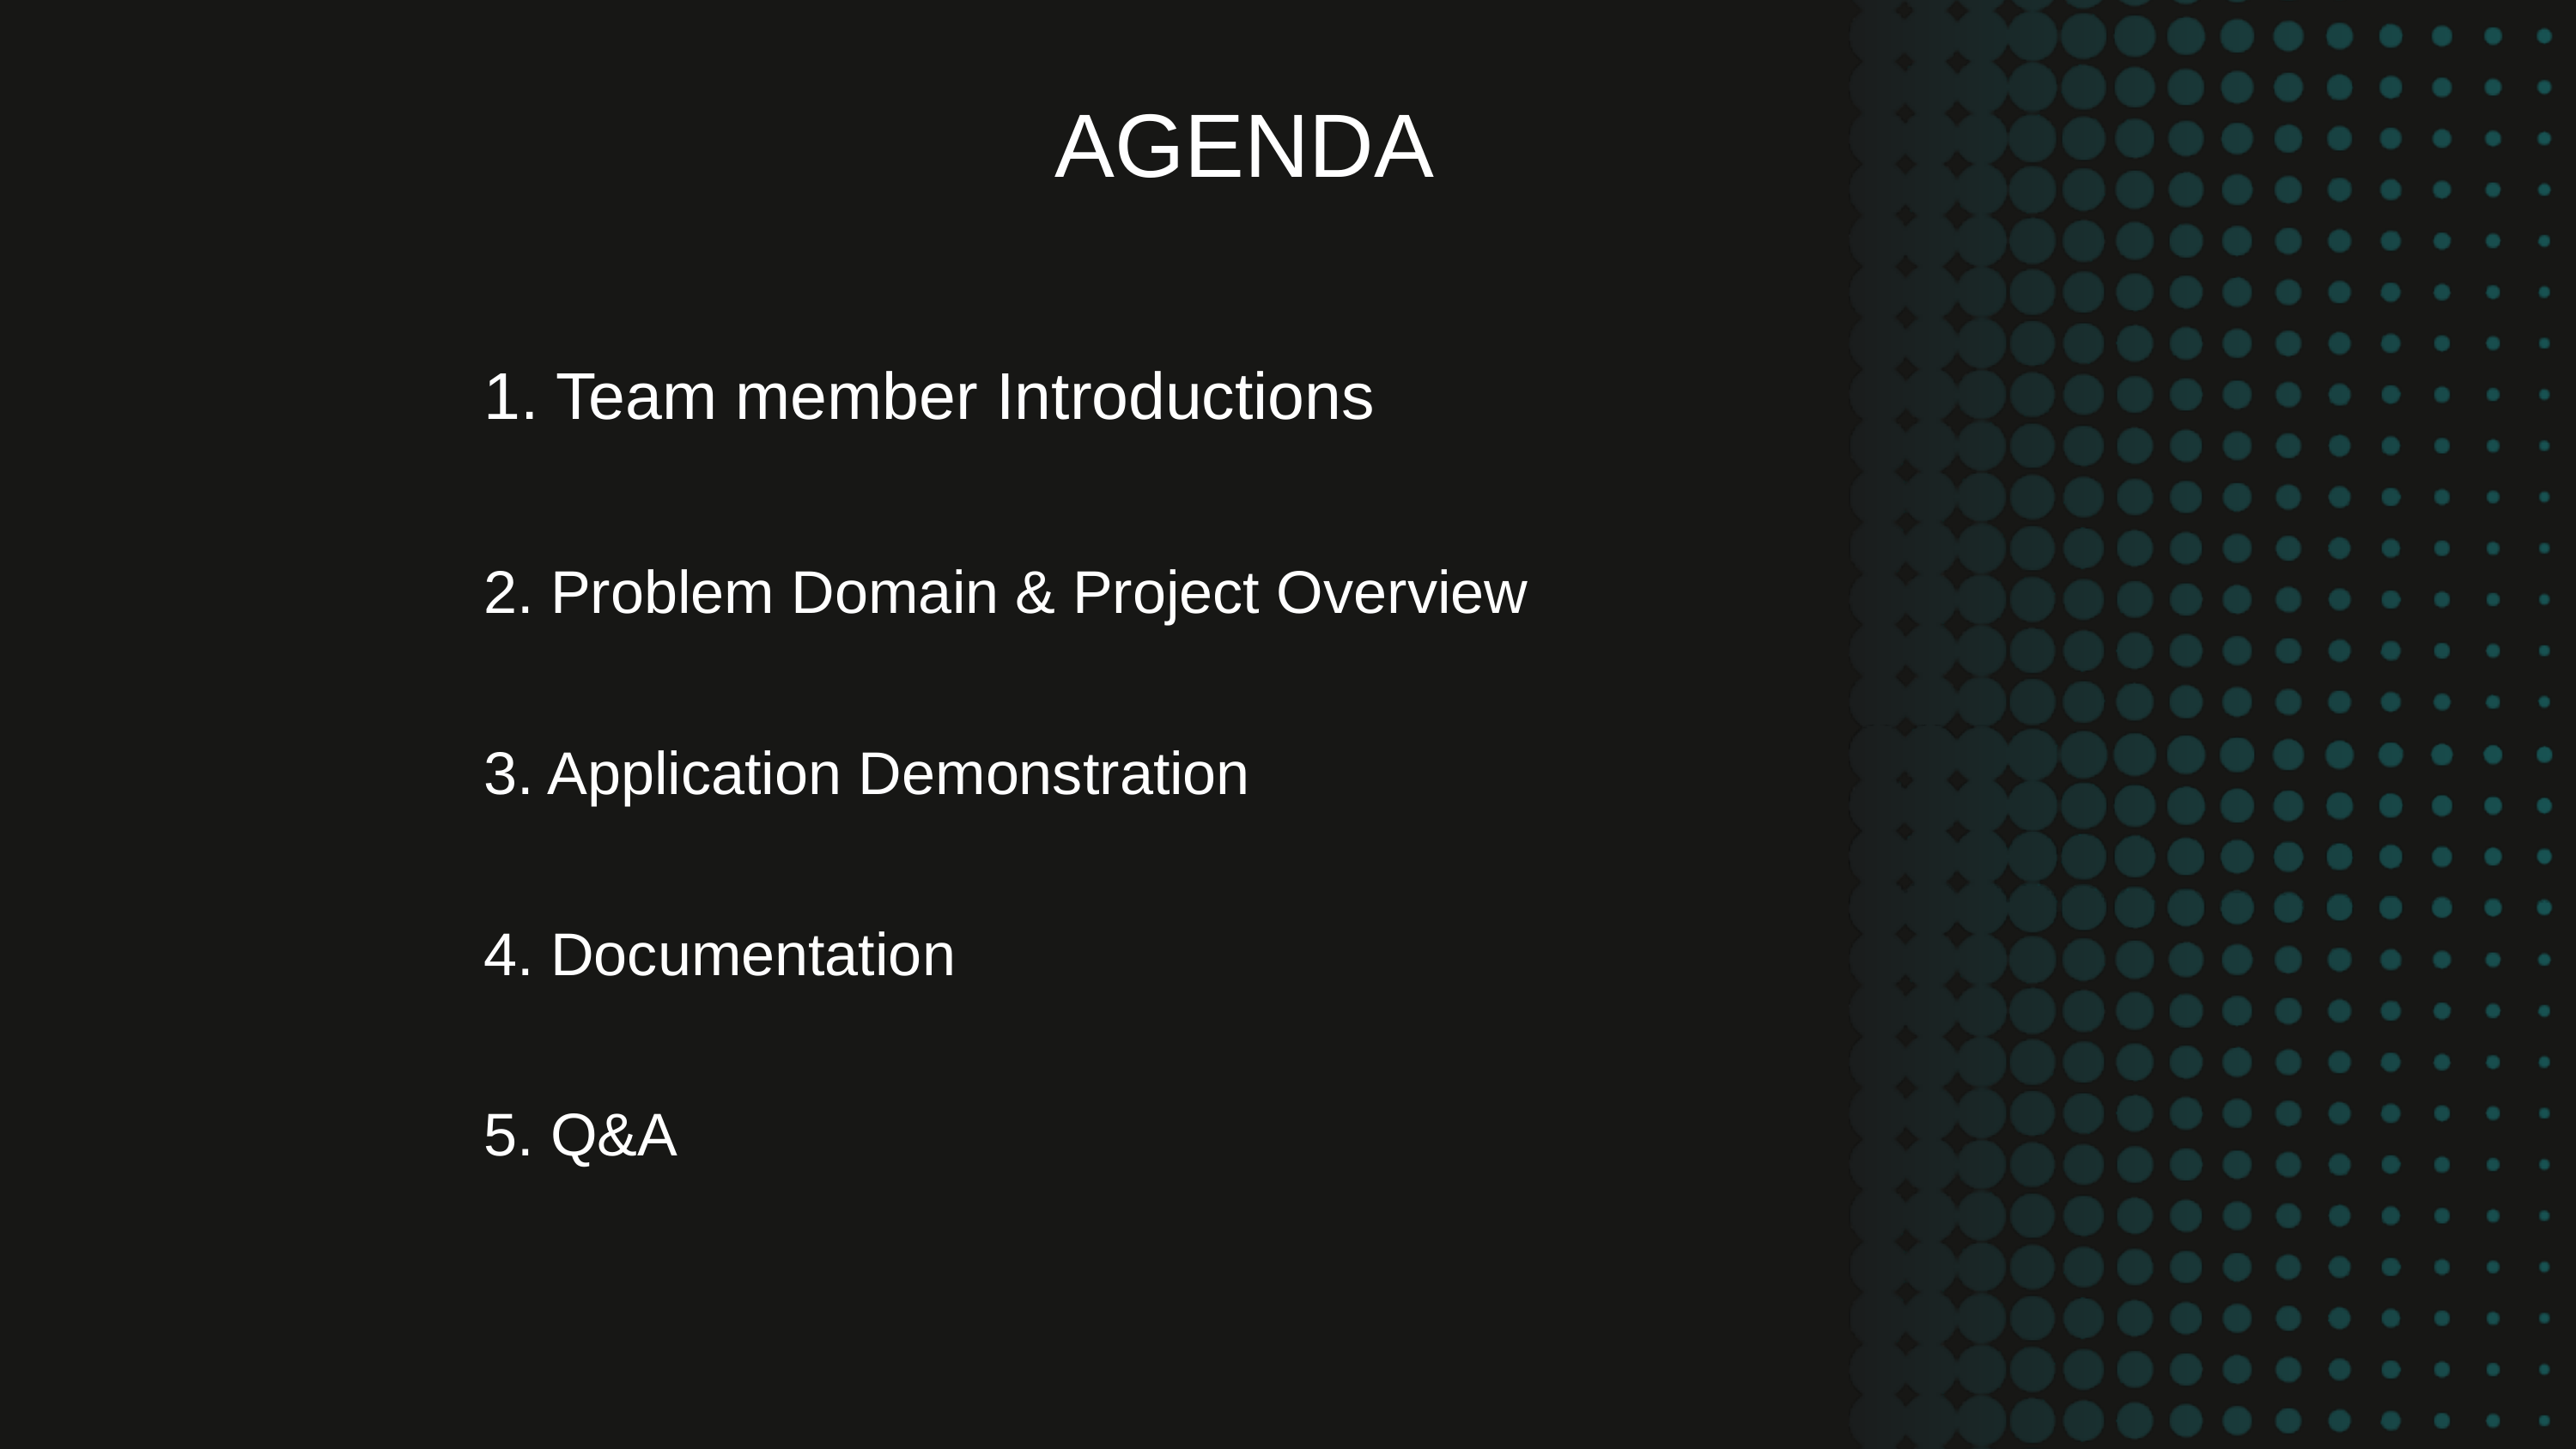

AGENDA
1. Team member Introductions

2. Problem Domain & Project Overview

3. Application Demonstration

4. Documentation

5. Q&A